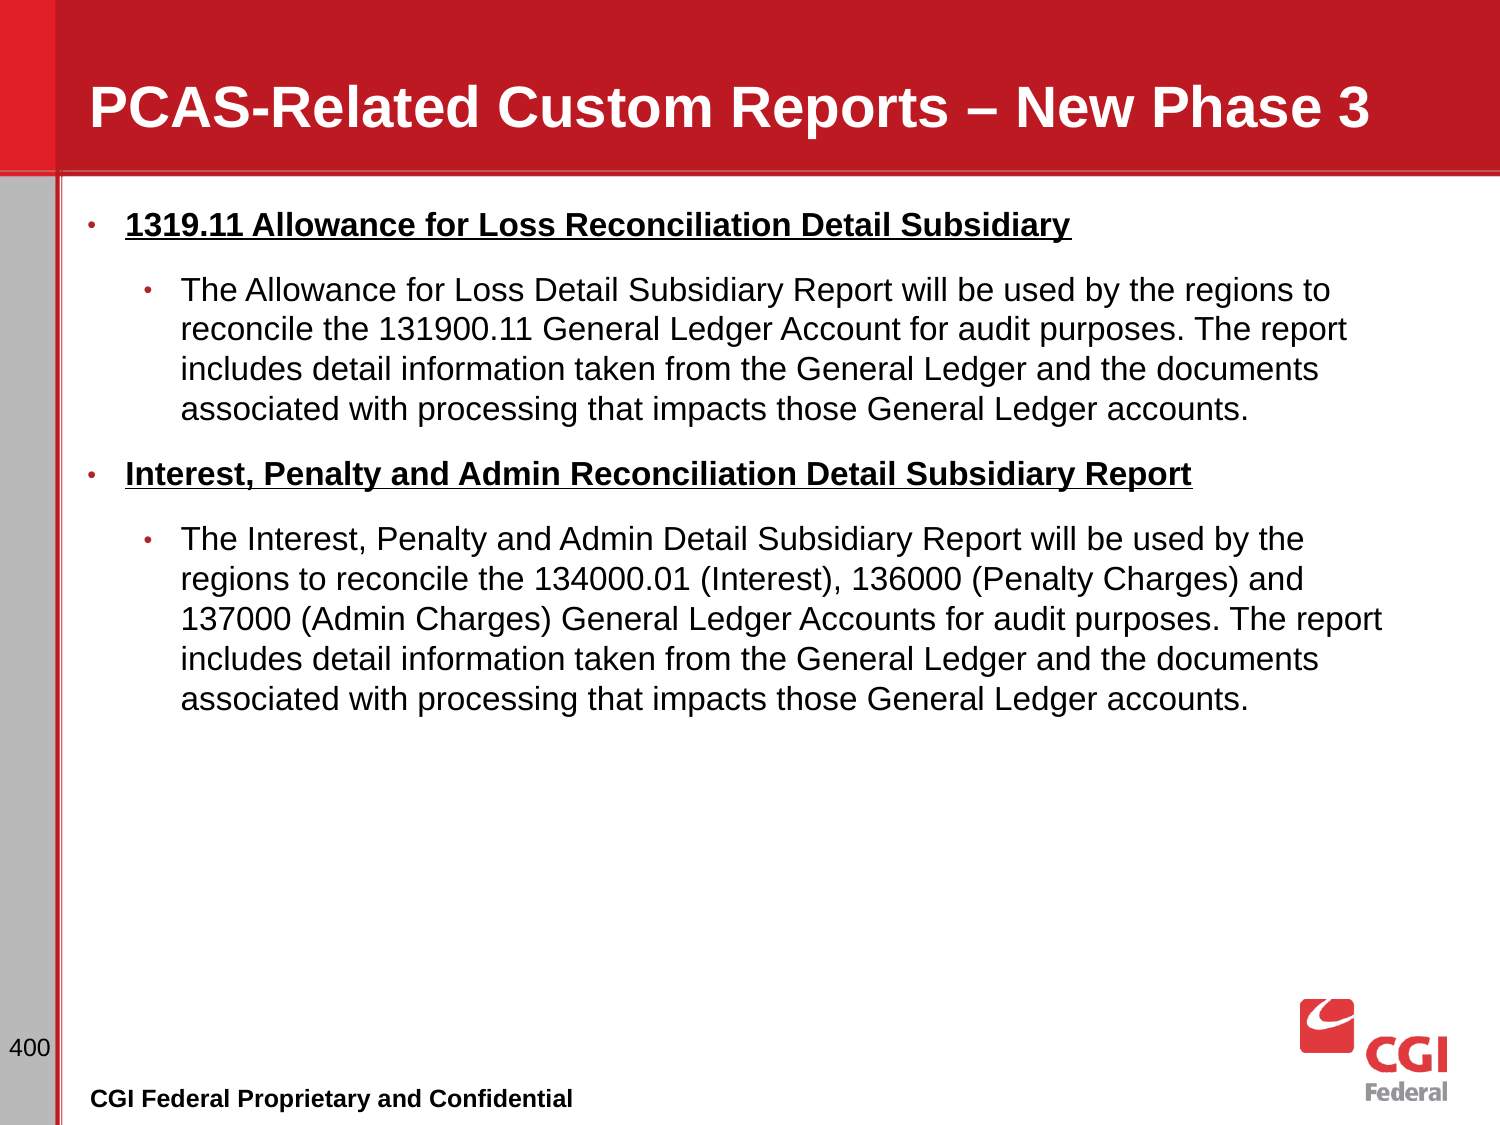

# PCAS-Related Custom Reports – New Phase 3
1319.11 Allowance for Loss Reconciliation Detail Subsidiary
The Allowance for Loss Detail Subsidiary Report will be used by the regions to reconcile the 131900.11 General Ledger Account for audit purposes. The report includes detail information taken from the General Ledger and the documents associated with processing that impacts those General Ledger accounts.
Interest, Penalty and Admin Reconciliation Detail Subsidiary Report
The Interest, Penalty and Admin Detail Subsidiary Report will be used by the regions to reconcile the 134000.01 (Interest), 136000 (Penalty Charges) and 137000 (Admin Charges) General Ledger Accounts for audit purposes. The report includes detail information taken from the General Ledger and the documents associated with processing that impacts those General Ledger accounts.

400
CGI Federal Proprietary and Confidential